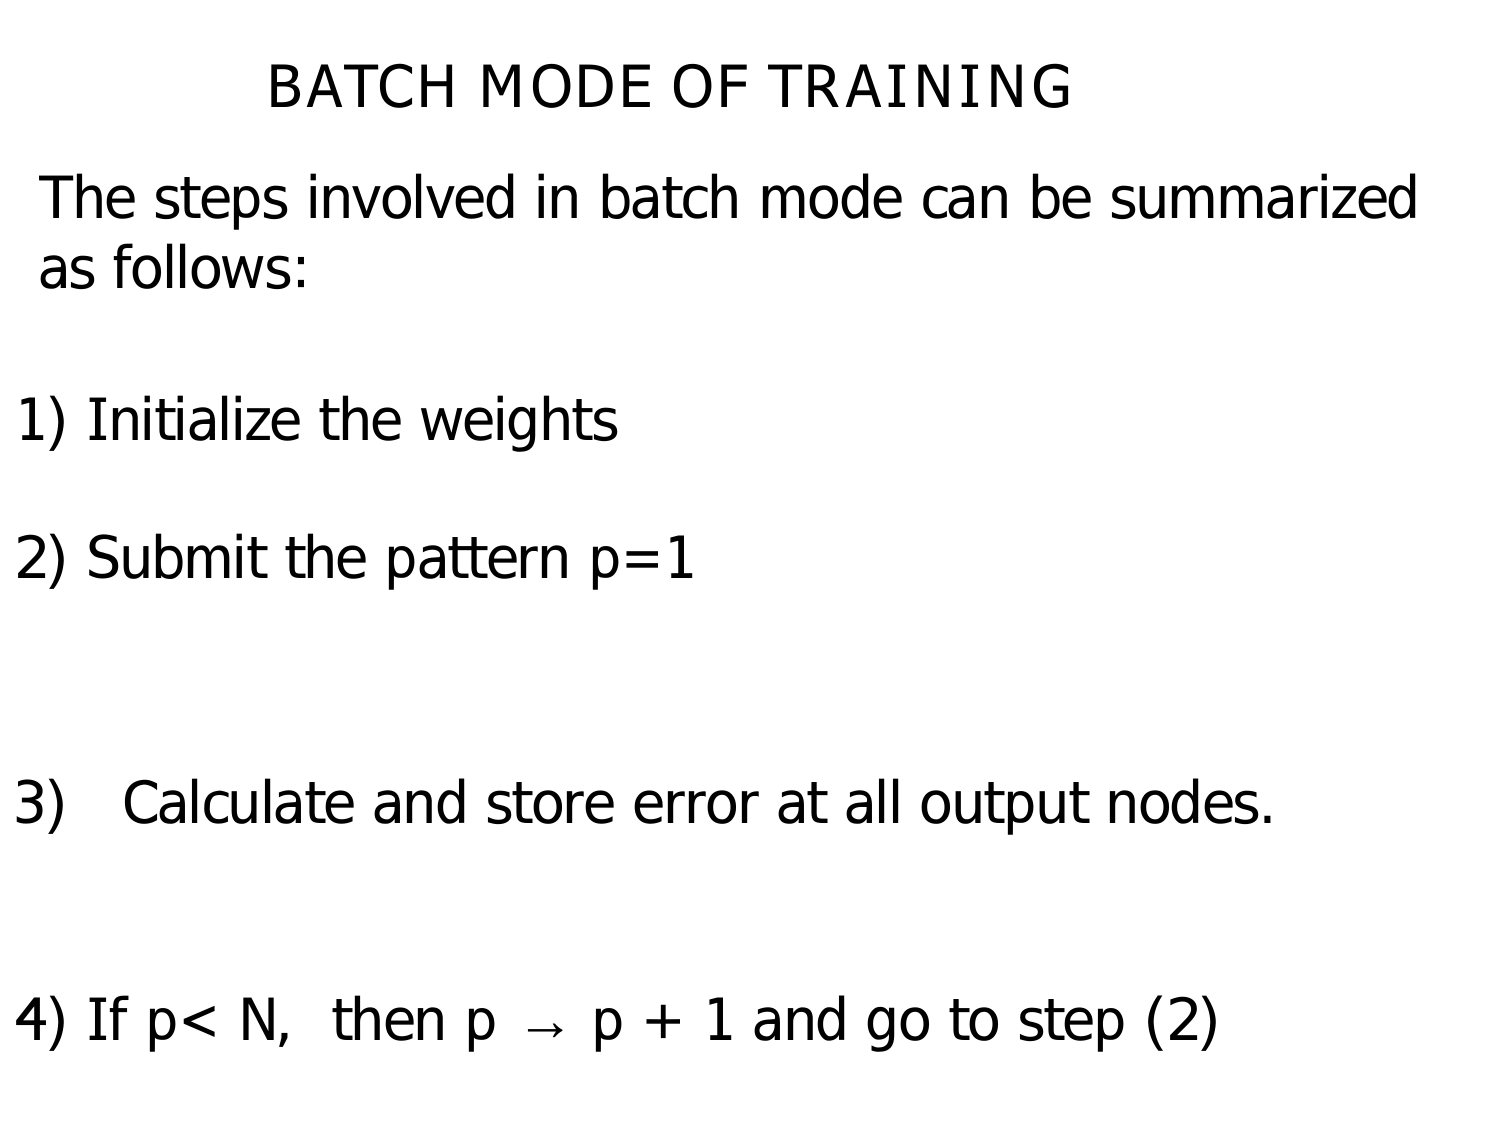

BATCH MODE OF TRAINING
The steps involved in batch mode can be summarized
as follows:
1) Initialize the weights
2) Submit the pattern p=1
3)   Calculate and store error at all output nodes.
4) If p< N,  then p → p + 1 and go to step (2)